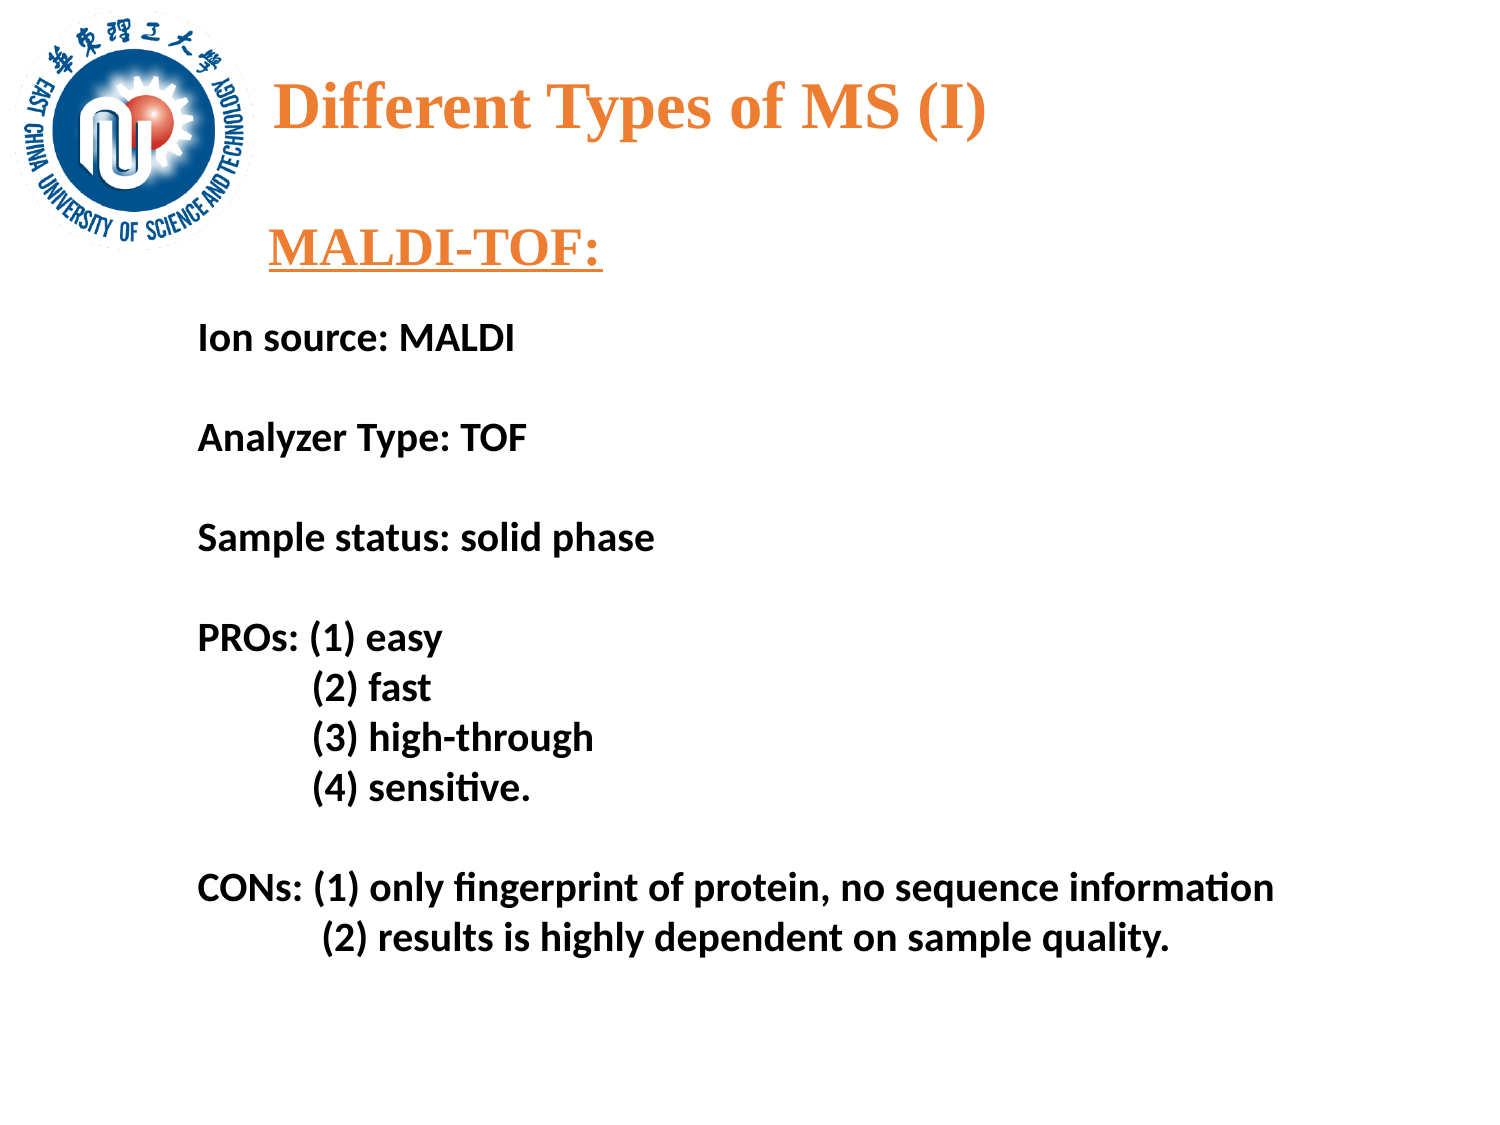

Different Types of MS (I)
MALDI-TOF:

Ion source: MALDI

Analyzer Type: TOF

Sample status: solid phase

PROs: (1) easy
            (2) fast
            (3) high-through
            (4) sensitive.

CONs: (1) only fingerprint of protein, no sequence information
             (2) results is highly dependent on sample quality.